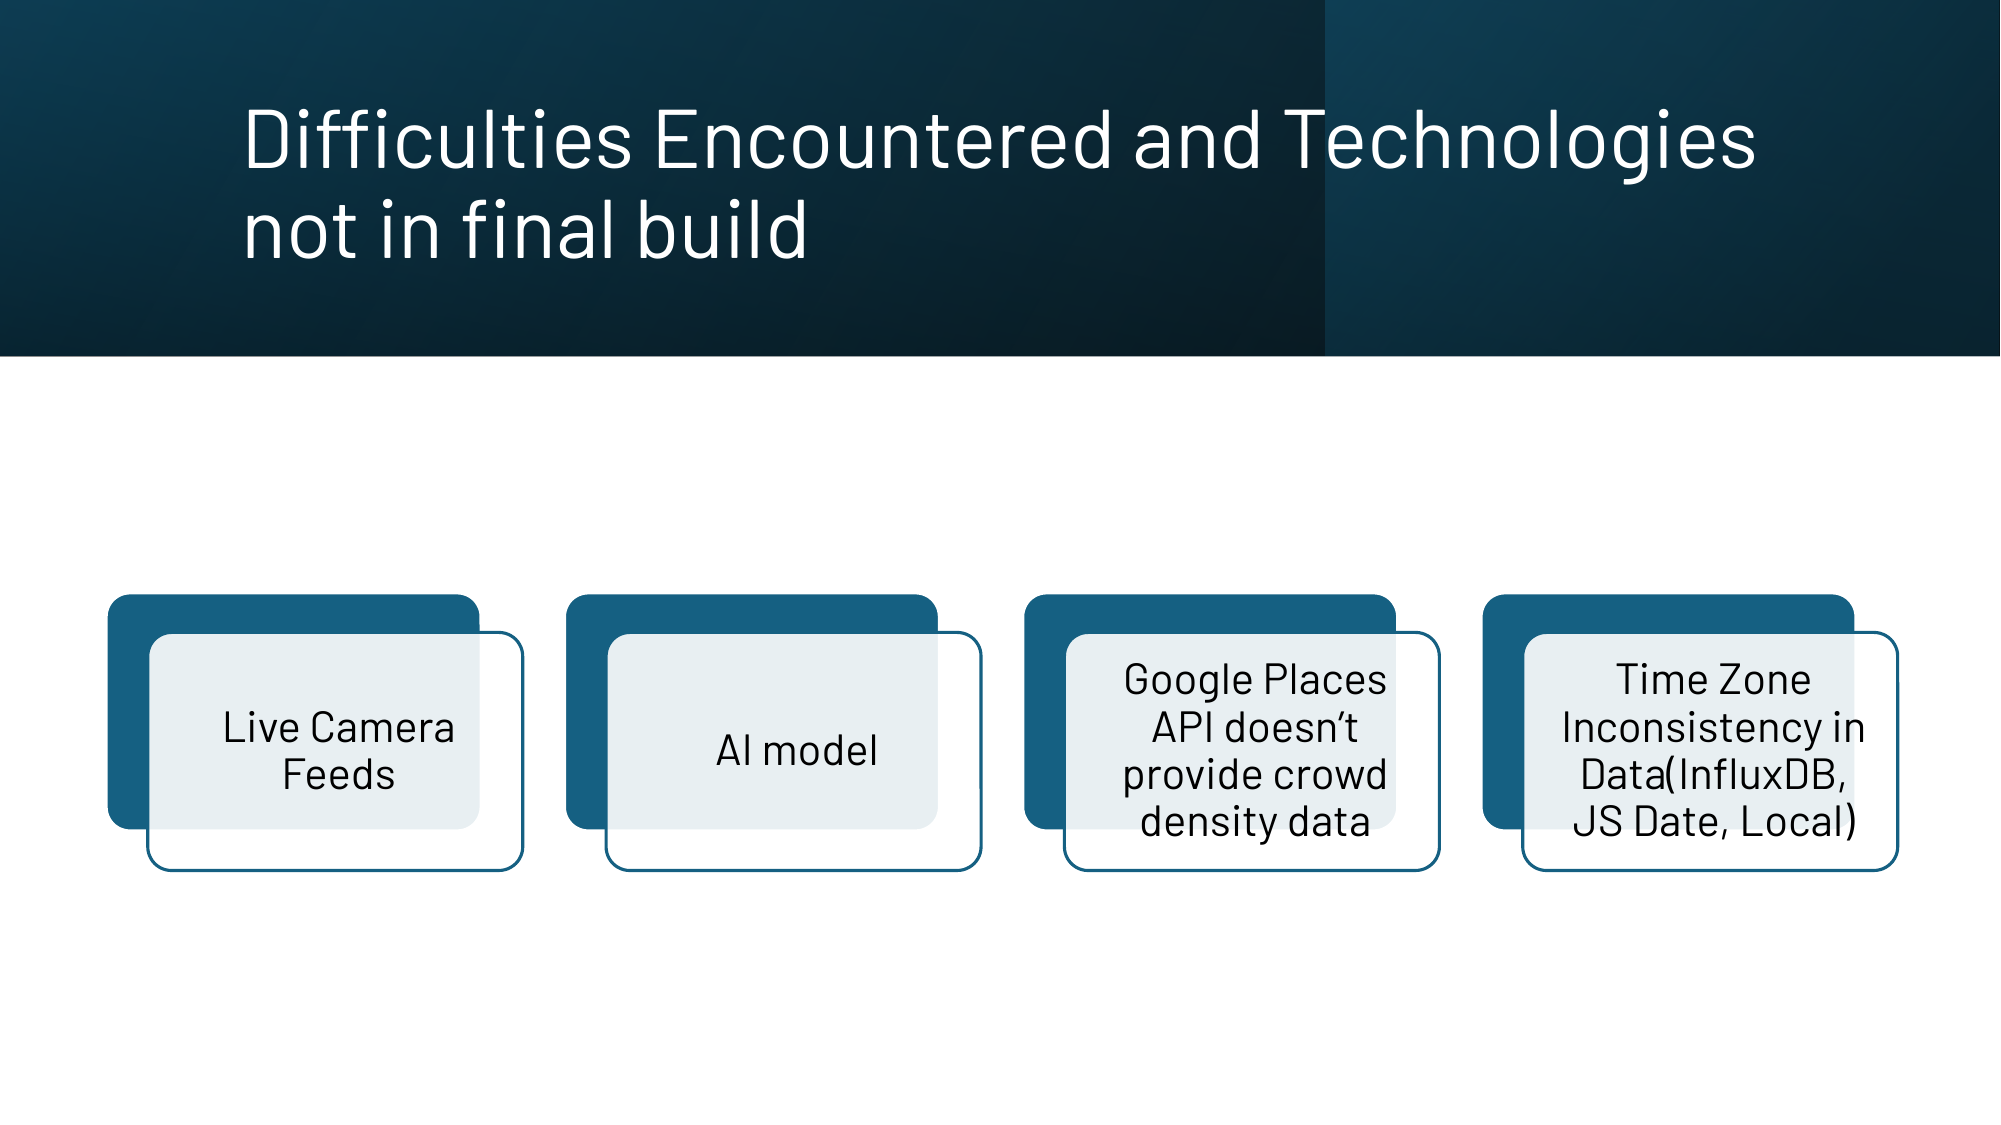

# Difficulties Encountered and Technologies not in final build
Live Camera Feeds
AI model
Google Places API doesn’t provide crowd density data
Time Zone Inconsistency in Data(InfluxDB, JS Date, Local)